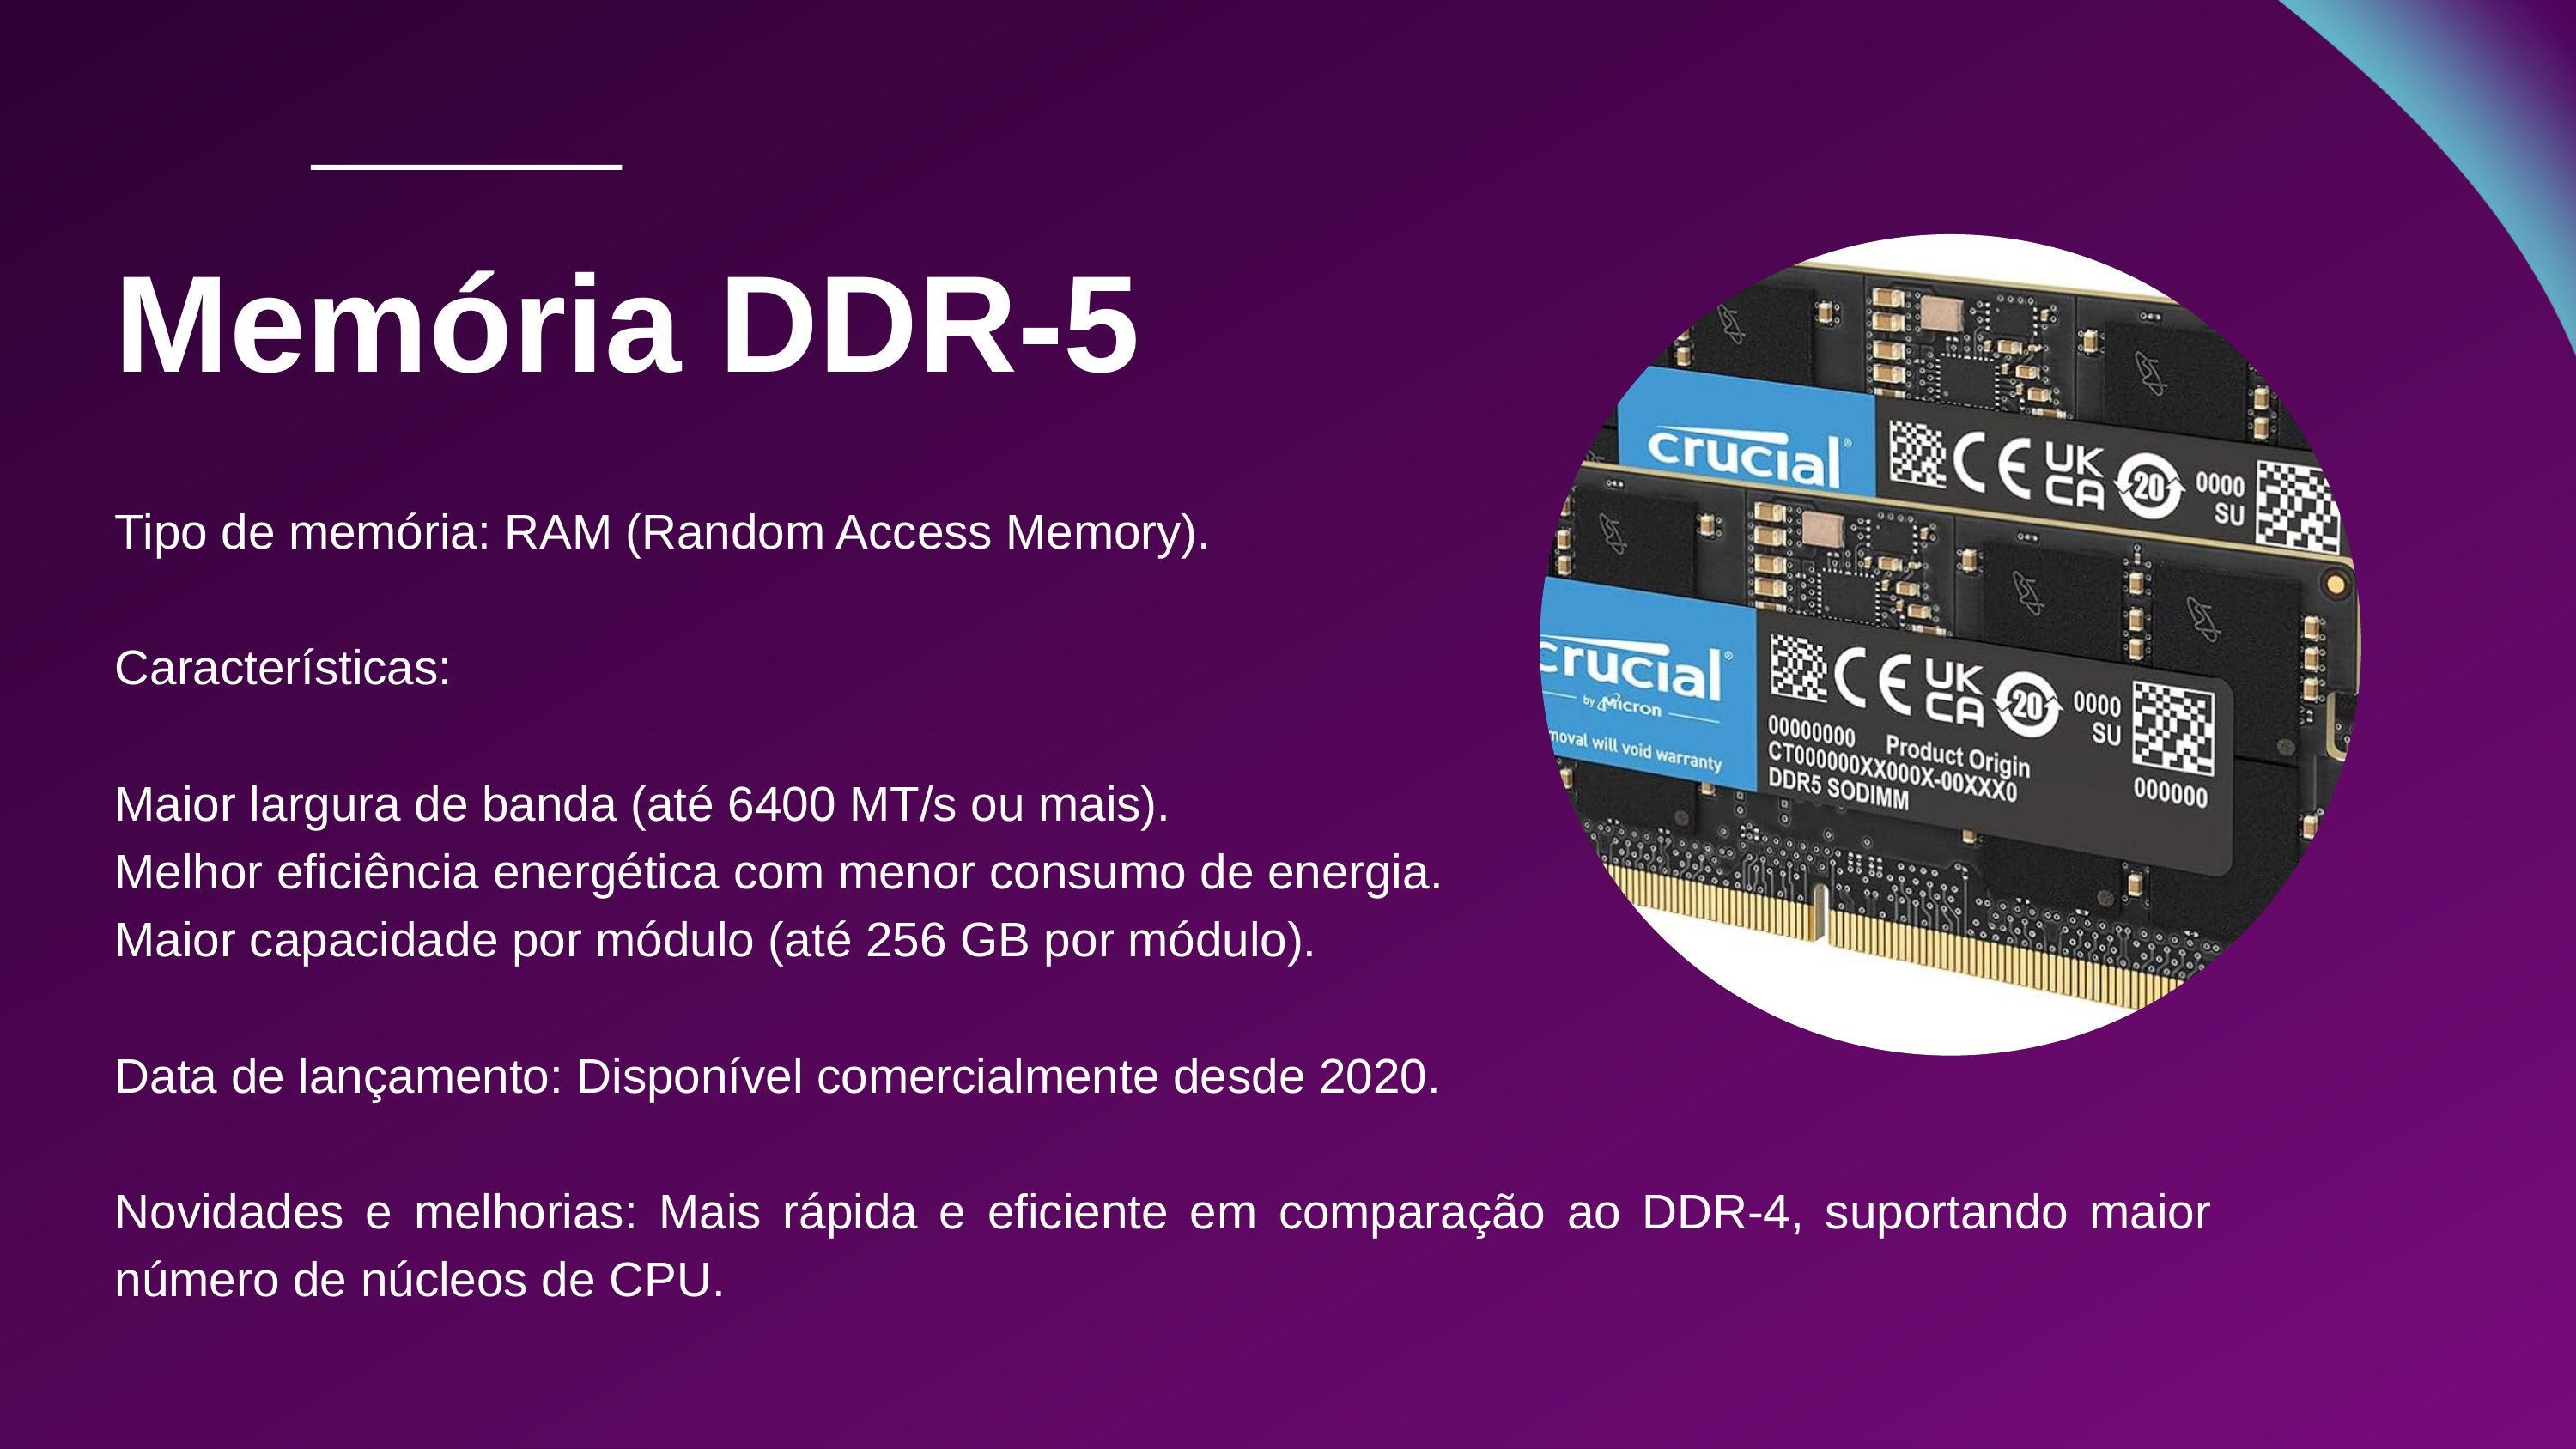

Memória DDR-5

Tipo de memória: RAM (Random Access Memory).

Características:

Maior largura de banda (até 6400 MT/s ou mais).
Melhor eficiência energética com menor consumo de energia.
Maior capacidade por módulo (até 256 GB por módulo).

Data de lançamento: Disponível comercialmente desde 2020.

Novidades e melhorias: Mais rápida e eficiente em comparação ao DDR-4, suportando maior número de núcleos de CPU.